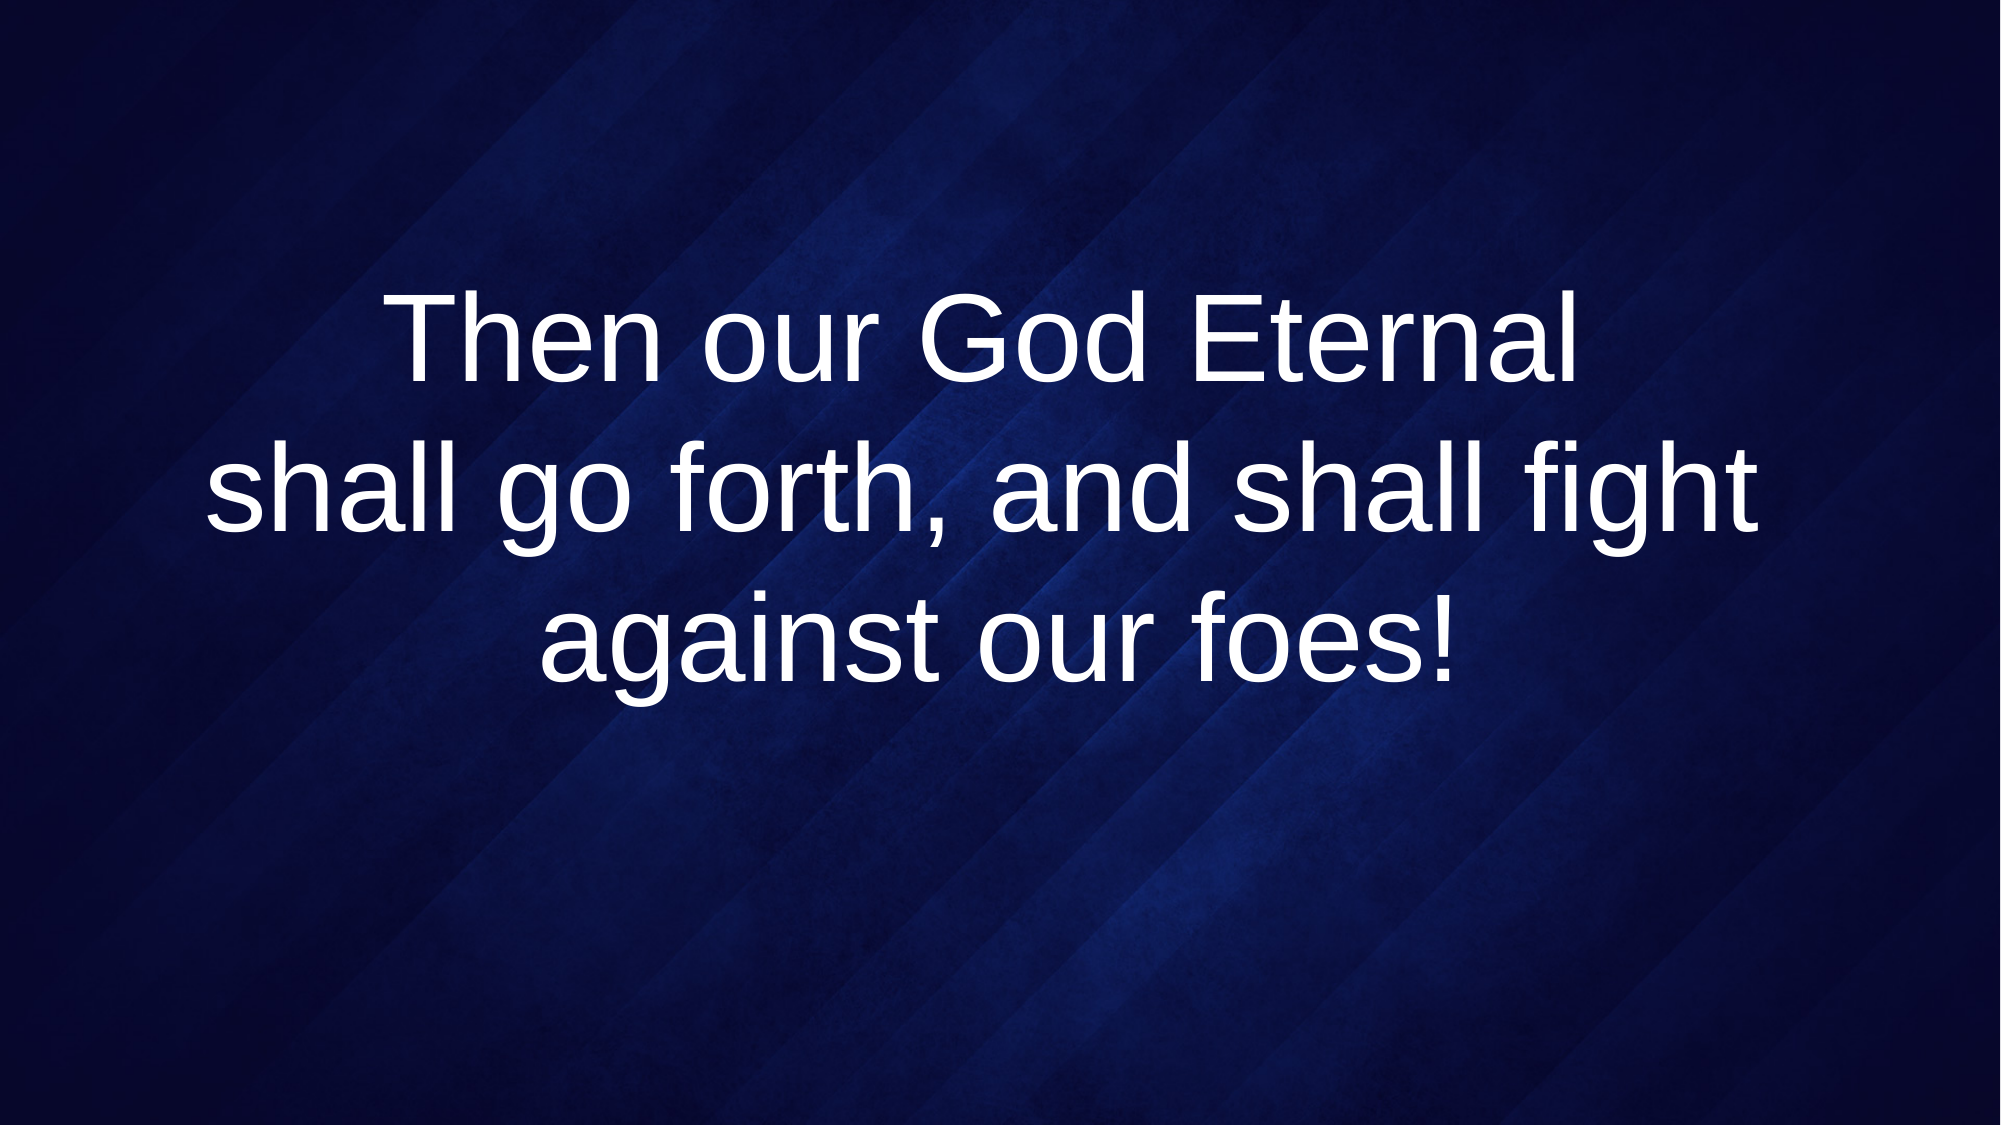

# Then our God Eternal shall go forth, and shall fight against our foes!